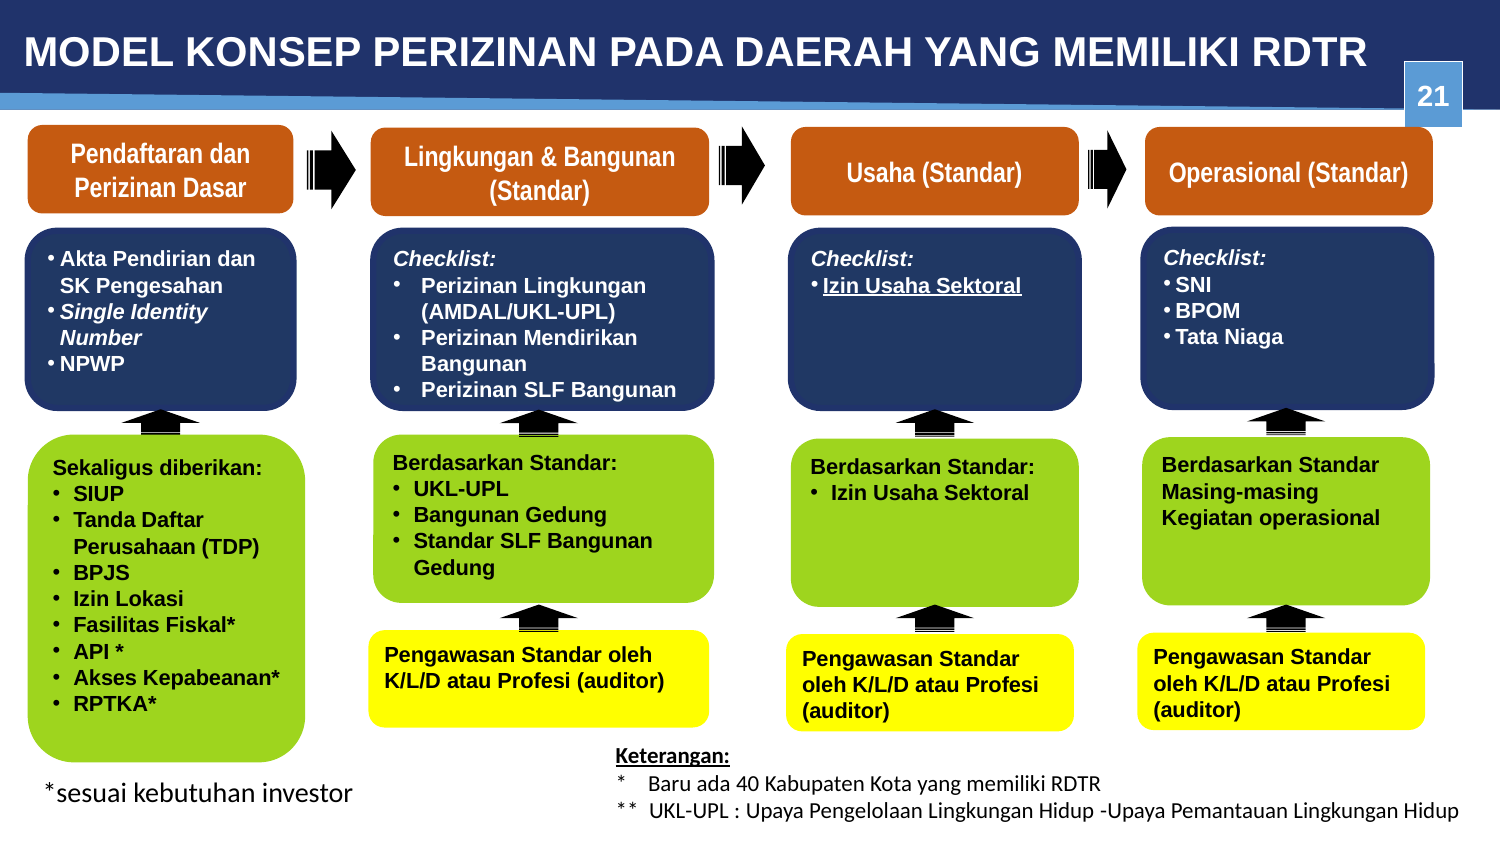

MODEL KONSEP PERIZINAN PADA DAERAH YANG MEMILIKI RDTR
21
Pendaftaran dan Perizinan Dasar

Usaha (Standar)
Operasional (Standar)

Lingkungan & Bangunan (Standar)

Checklist:
SNI
BPOM
Tata Niaga
Checklist:
Perizinan Lingkungan (AMDAL/UKL-UPL)
Perizinan Mendirikan Bangunan
Perizinan SLF Bangunan
Akta Pendirian dan SK Pengesahan
Single Identity Number
NPWP
Checklist:
Izin Usaha Sektoral

Sekaligus diberikan:
SIUP
Tanda Daftar Perusahaan (TDP)
BPJS
Izin Lokasi
Fasilitas Fiskal*
API *
Akses Kepabeanan*
RPTKA*
Berdasarkan Standar:
UKL-UPL
Bangunan Gedung
Standar SLF Bangunan Gedung
Berdasarkan Standar Masing-masing Kegiatan operasional
Berdasarkan Standar:
Izin Usaha Sektoral

Pengawasan Standar oleh K/L/D atau Profesi (auditor)
Pengawasan Standar oleh K/L/D atau Profesi (auditor)
Pengawasan Standar oleh K/L/D atau Profesi (auditor)
Keterangan:
*    Baru ada 40 Kabupaten Kota yang memiliki RDTR
**  UKL-UPL : Upaya Pengelolaan Lingkungan Hidup -Upaya Pemantauan Lingkungan Hidup
*sesuai kebutuhan investor